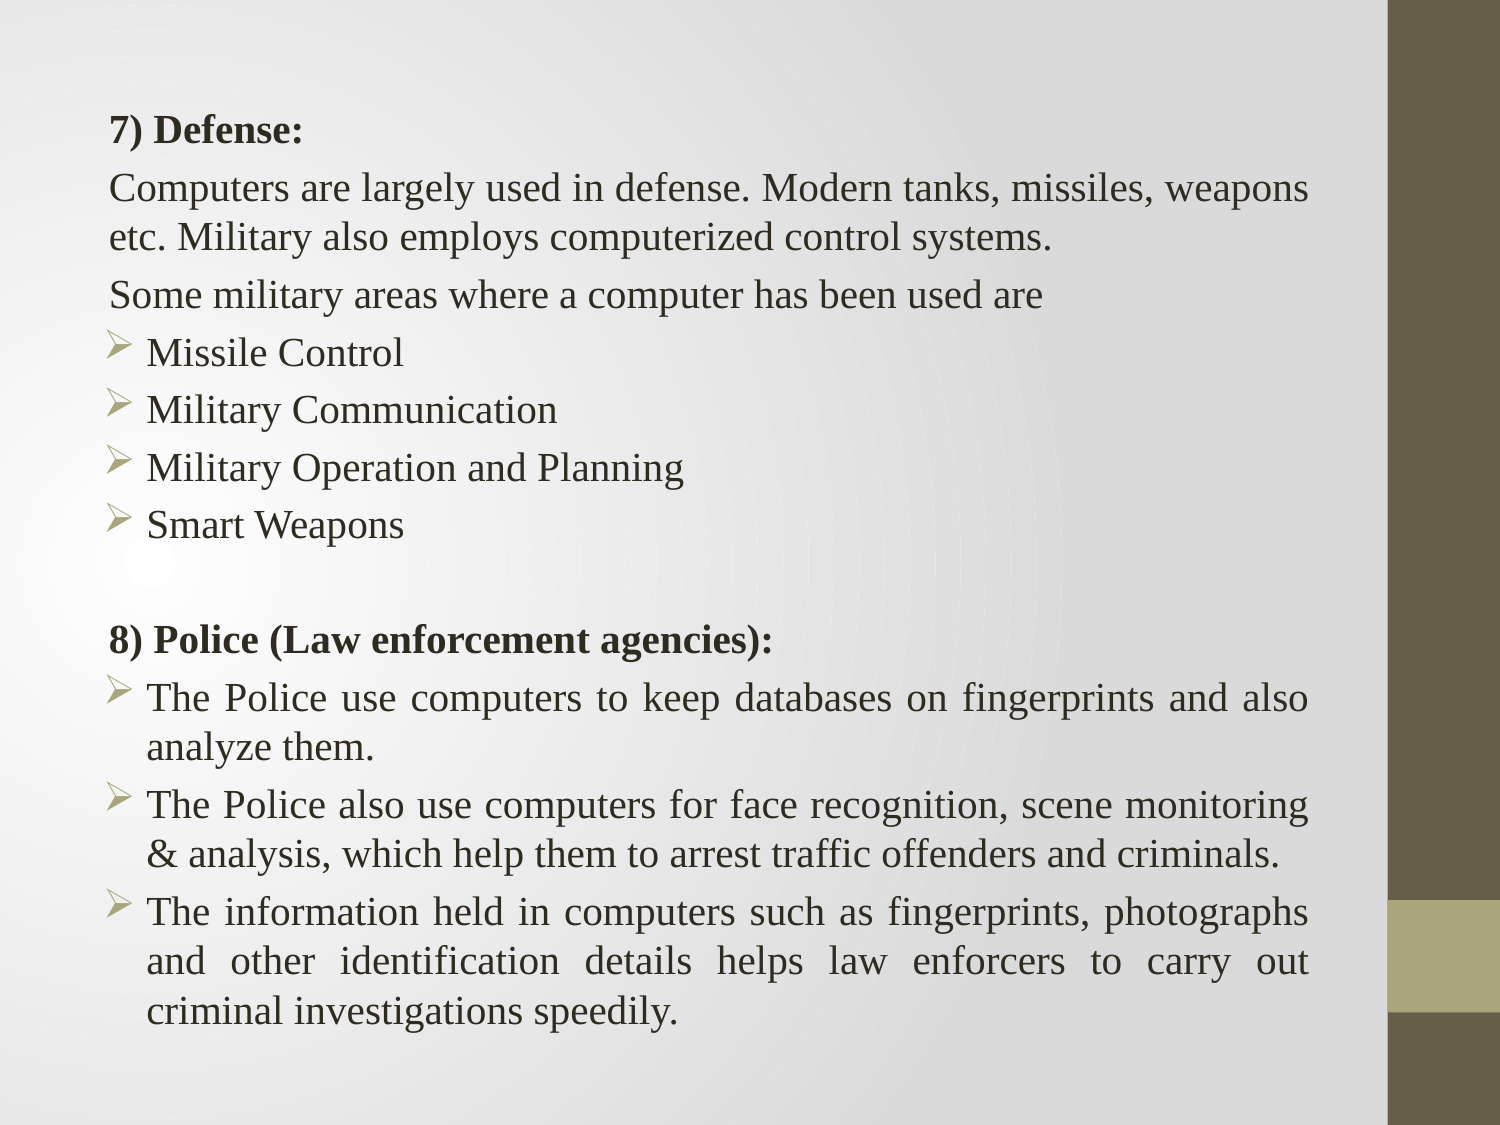

7) Defense:
Computers are largely used in defense. Modern tanks, missiles, weapons etc. Military also employs computerized control systems.
Some military areas where a computer has been used are
Missile Control
Military Communication
Military Operation and Planning
Smart Weapons

8) Police (Law enforcement agencies):
The Police use computers to keep databases on fingerprints and also analyze them.
The Police also use computers for face recognition, scene monitoring & analysis, which help them to arrest traffic offenders and criminals.
The information held in computers such as fingerprints, photographs and other identification details helps law enforcers to carry out criminal investigations speedily.